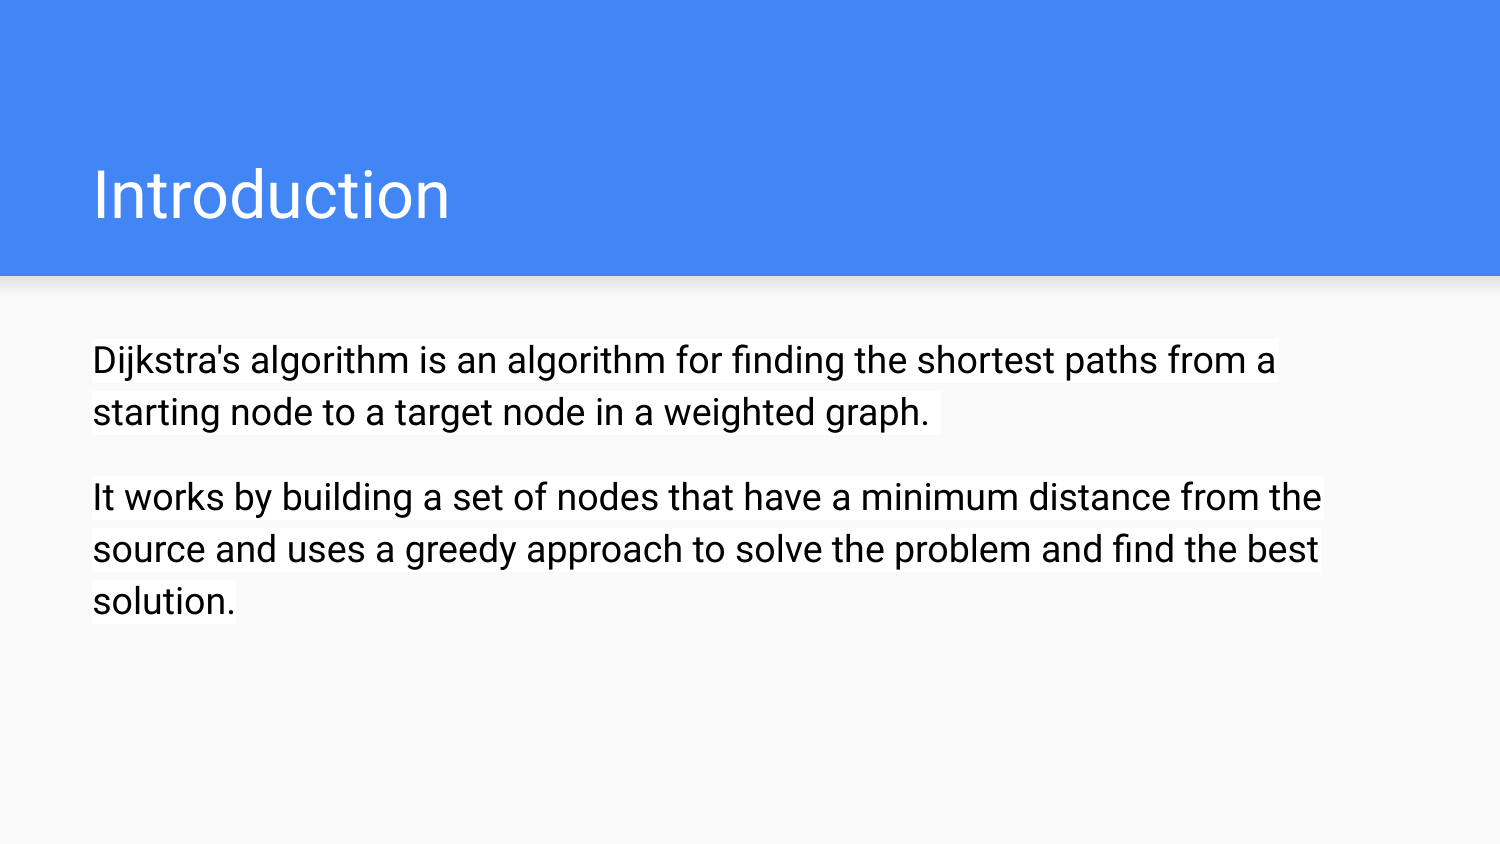

# Introduction
Dijkstra's algorithm is an algorithm for finding the shortest paths from a starting node to a target node in a weighted graph.
It works by building a set of nodes that have a minimum distance from the source and uses a greedy approach to solve the problem and find the best solution.